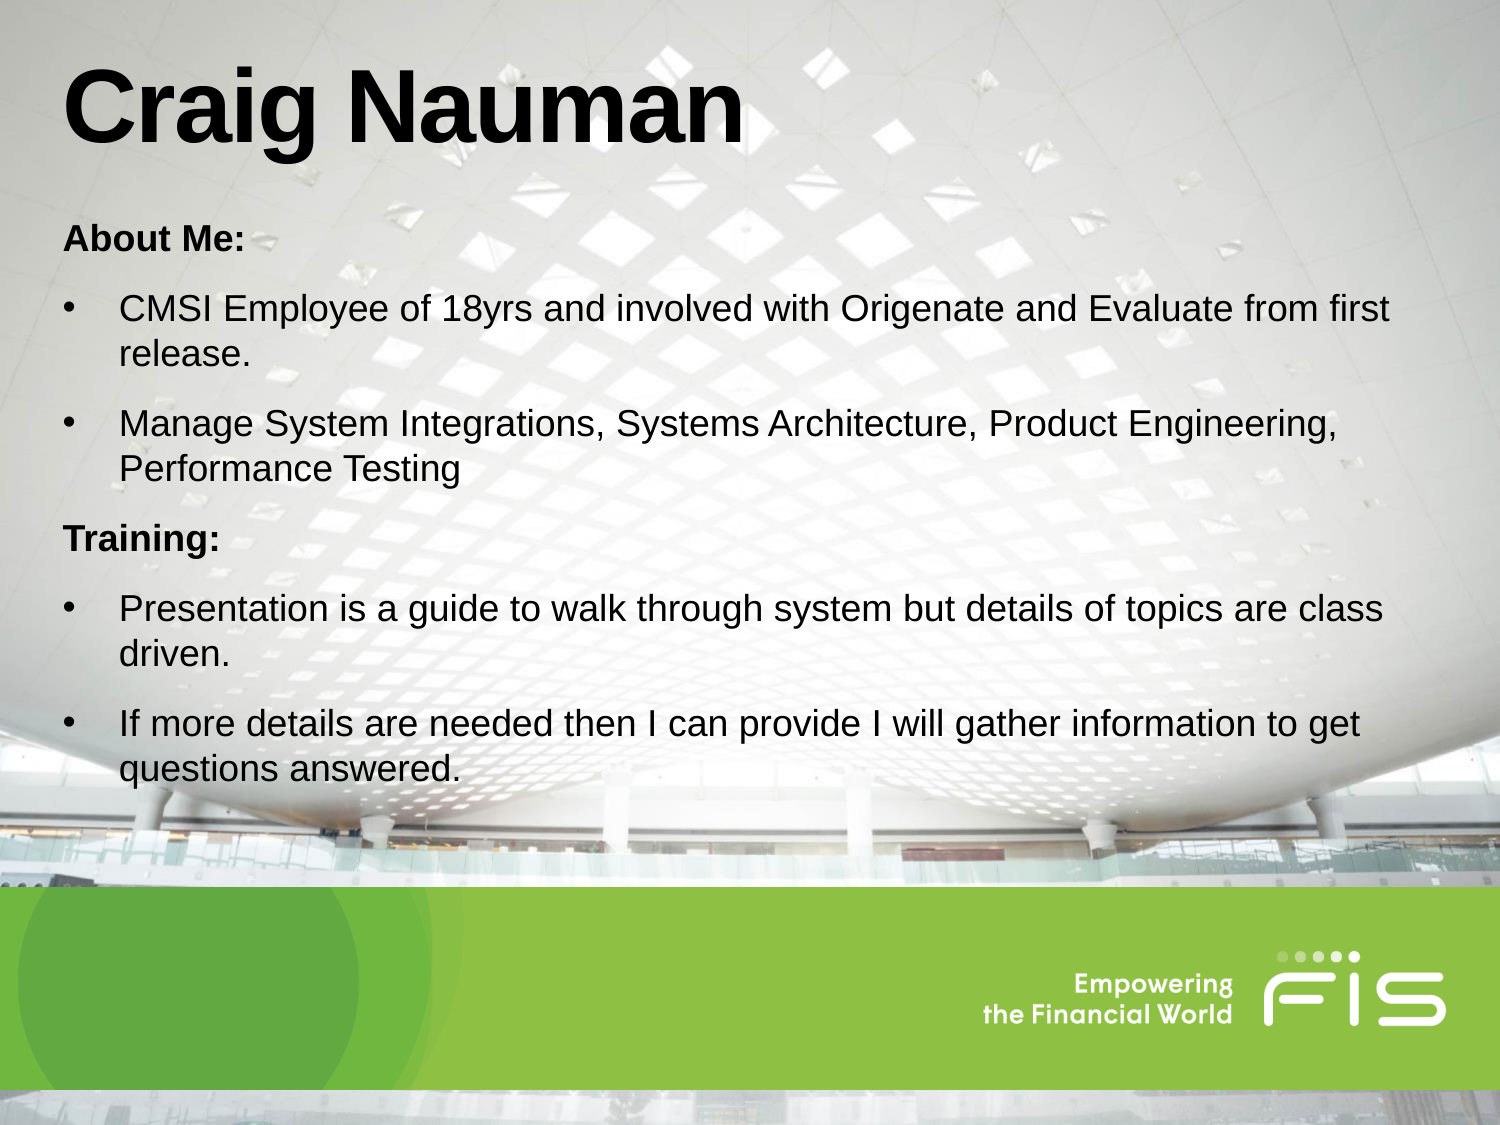

# Craig Nauman
About Me:
CMSI Employee of 18yrs and involved with Origenate and Evaluate from first release.
Manage System Integrations, Systems Architecture, Product Engineering, Performance Testing
Training:
Presentation is a guide to walk through system but details of topics are class driven.
If more details are needed then I can provide I will gather information to get questions answered.